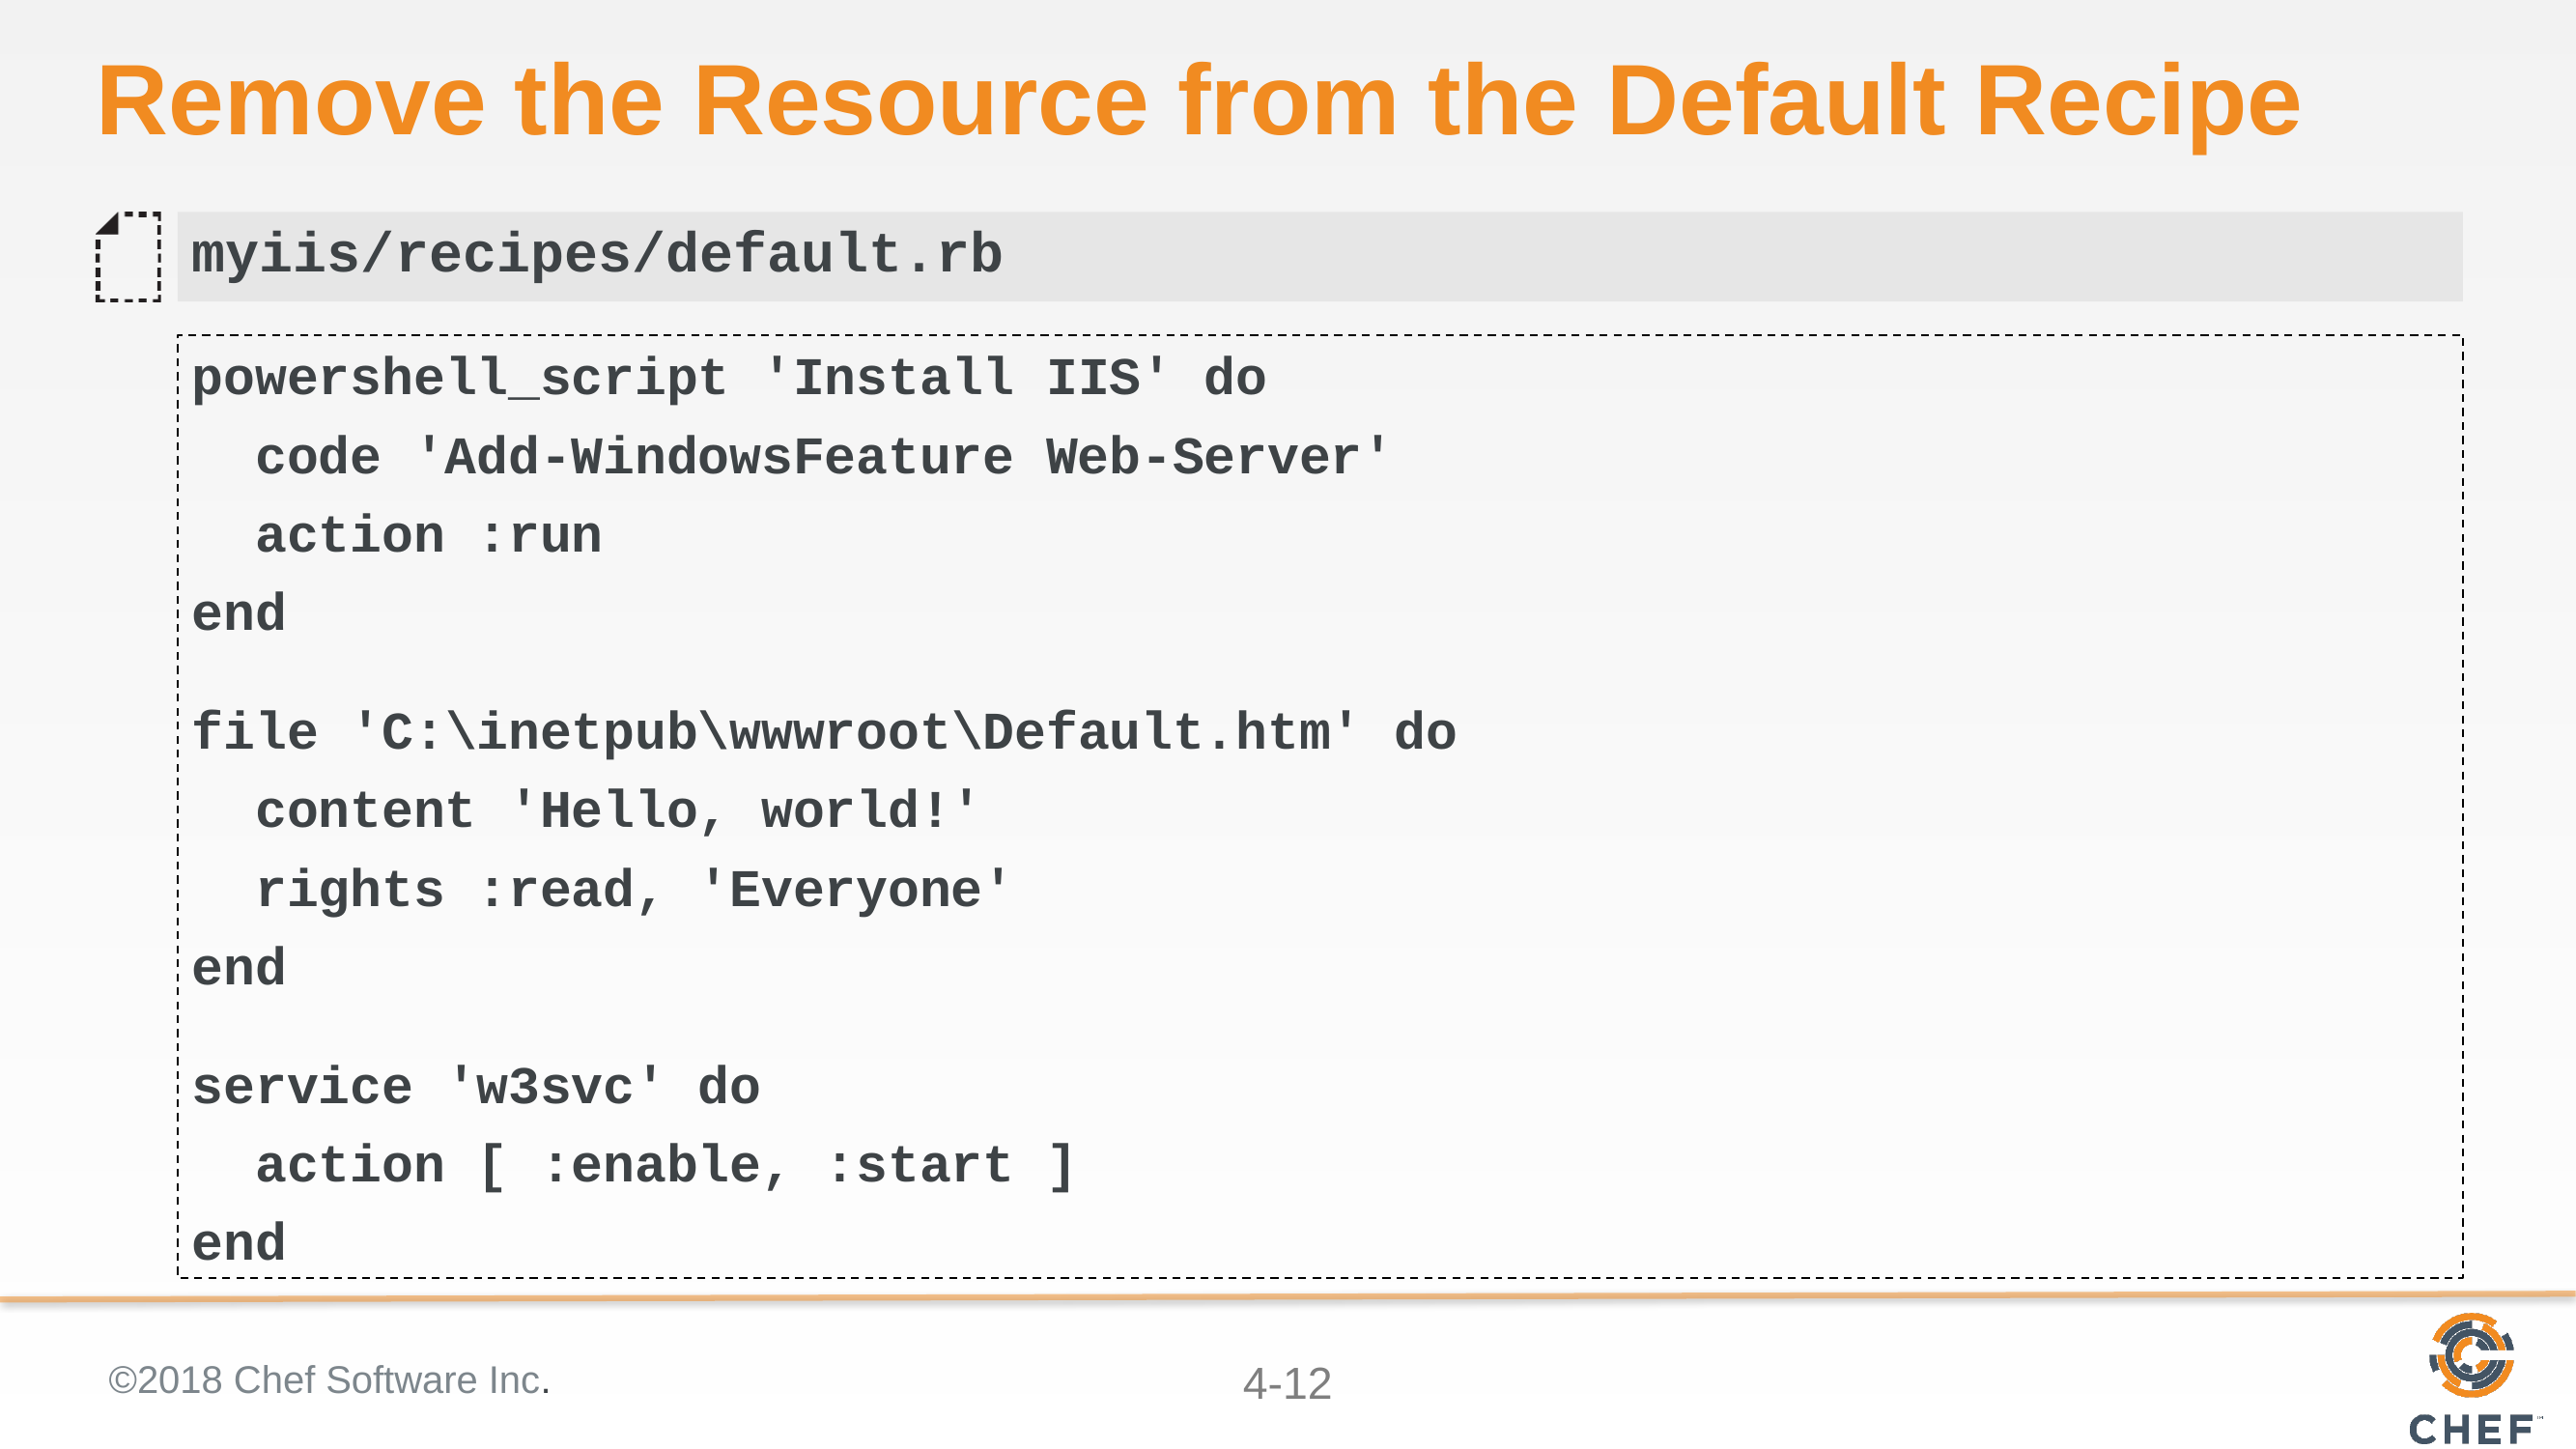

# Remove the Resource from the Default Recipe
myiis/recipes/default.rb
powershell_script 'Install IIS' do
  code 'Add-WindowsFeature Web-Server'
  action :run
end

file 'C:\inetpub\wwwroot\Default.htm' do
  content 'Hello, world!'
  rights :read, 'Everyone'
end

service 'w3svc' do
  action [ :enable, :start ]
end